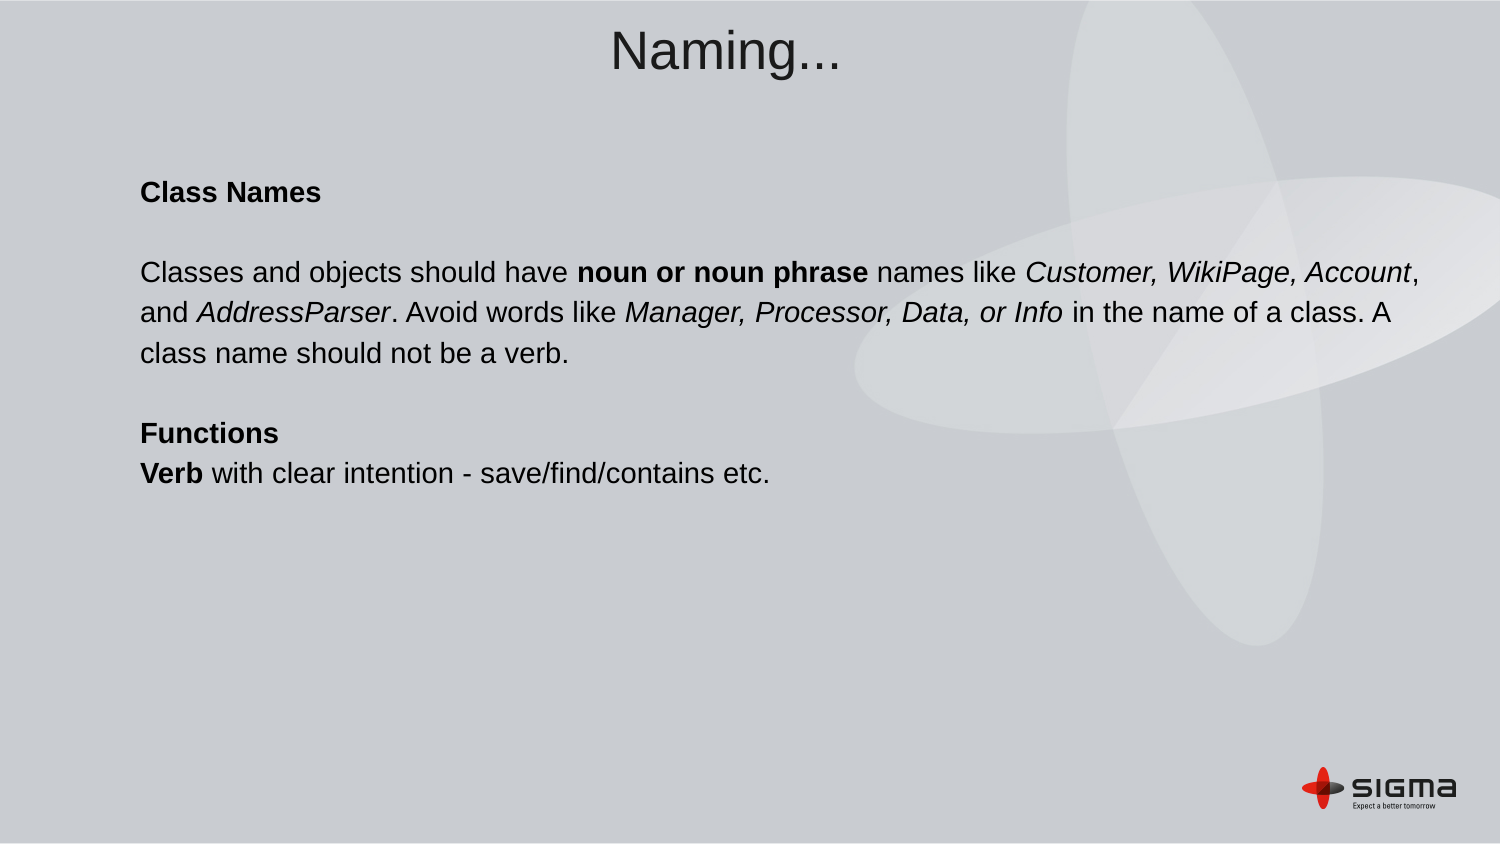

Naming...
Class Names

Classes and objects should have noun or noun phrase names like Customer, WikiPage, Account, and AddressParser. Avoid words like Manager, Processor, Data, or Info in the name of a class. A class name should not be a verb.

Functions
Verb with clear intention - save/find/contains etc.